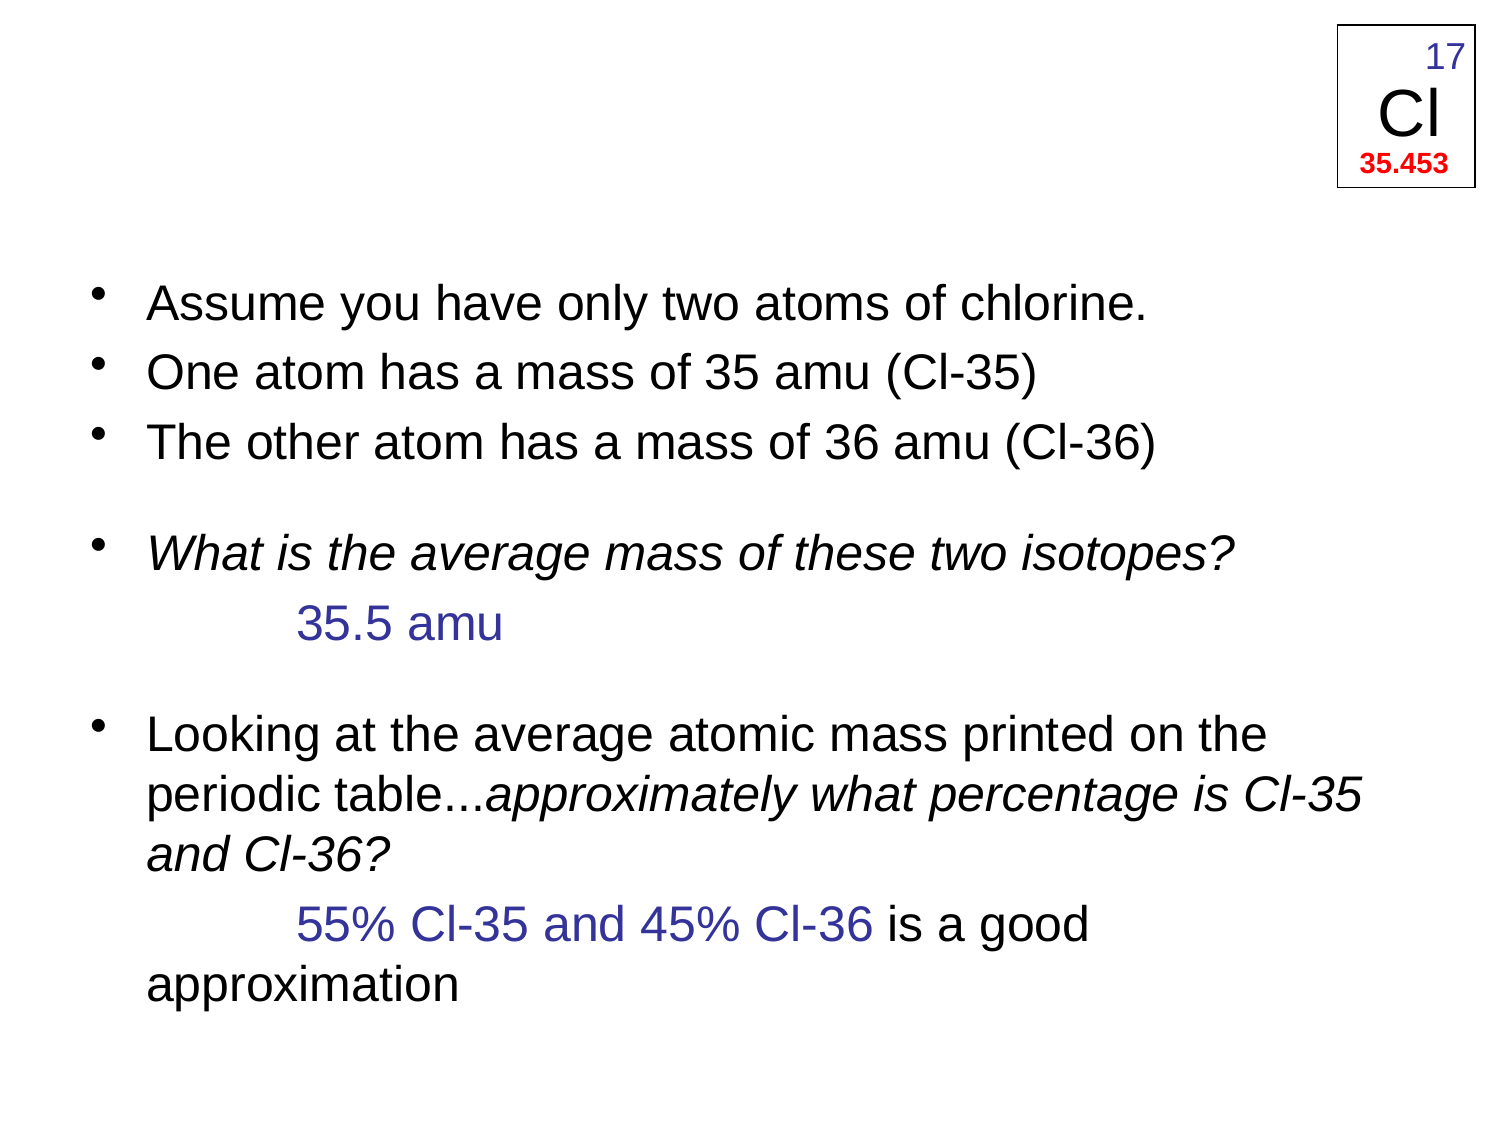

17
Cl
35.453
#
Assume you have only two atoms of chlorine.
One atom has a mass of 35 amu (Cl-35)
The other atom has a mass of 36 amu (Cl-36)

What is the average mass of these two isotopes?
		35.5 amu

Looking at the average atomic mass printed on the periodic table...approximately what percentage is Cl-35 and Cl-36?
		55% Cl-35 and 45% Cl-36 is a good approximation